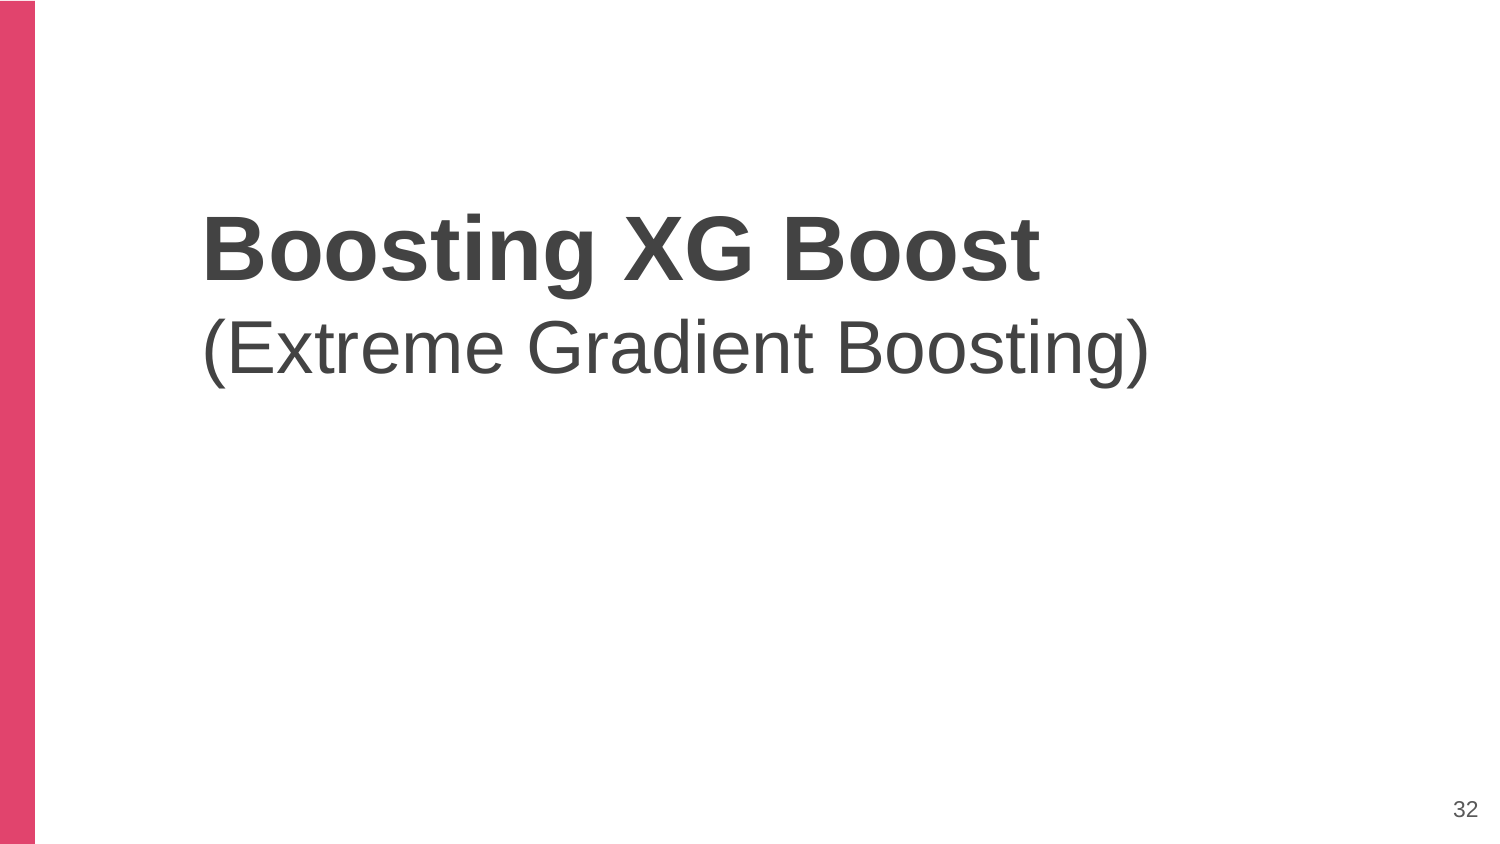

Boosting XG Boost (Extreme Gradient Boosting)
32